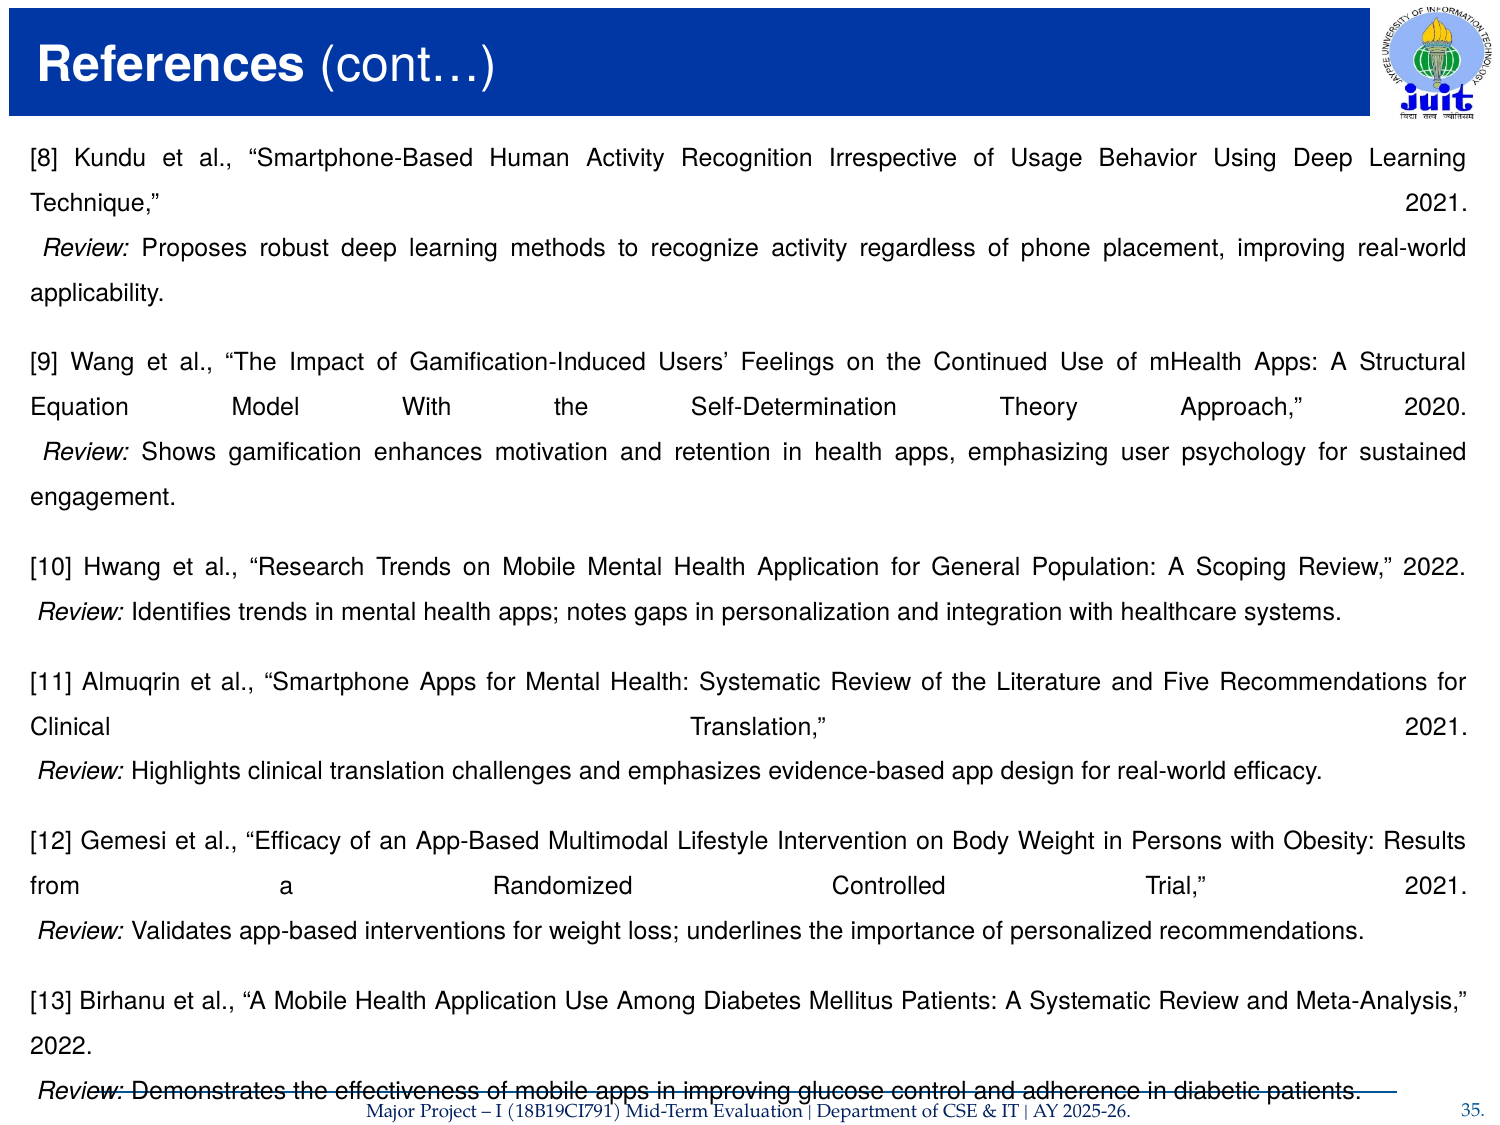

# References (cont…)
[8] Kundu et al., “Smartphone-Based Human Activity Recognition Irrespective of Usage Behavior Using Deep Learning Technique,” 2021.
 Review: Proposes robust deep learning methods to recognize activity regardless of phone placement, improving real-world applicability.
[9] Wang et al., “The Impact of Gamification-Induced Users’ Feelings on the Continued Use of mHealth Apps: A Structural Equation Model With the Self-Determination Theory Approach,” 2020.
 Review: Shows gamification enhances motivation and retention in health apps, emphasizing user psychology for sustained engagement.
[10] Hwang et al., “Research Trends on Mobile Mental Health Application for General Population: A Scoping Review,” 2022.
 Review: Identifies trends in mental health apps; notes gaps in personalization and integration with healthcare systems.
[11] Almuqrin et al., “Smartphone Apps for Mental Health: Systematic Review of the Literature and Five Recommendations for Clinical Translation,” 2021.
 Review: Highlights clinical translation challenges and emphasizes evidence-based app design for real-world efficacy.
[12] Gemesi et al., “Efficacy of an App-Based Multimodal Lifestyle Intervention on Body Weight in Persons with Obesity: Results from a Randomized Controlled Trial,” 2021.
 Review: Validates app-based interventions for weight loss; underlines the importance of personalized recommendations.
[13] Birhanu et al., “A Mobile Health Application Use Among Diabetes Mellitus Patients: A Systematic Review and Meta-Analysis,” 2022.
 Review: Demonstrates the effectiveness of mobile apps in improving glucose control and adherence in diabetic patients.